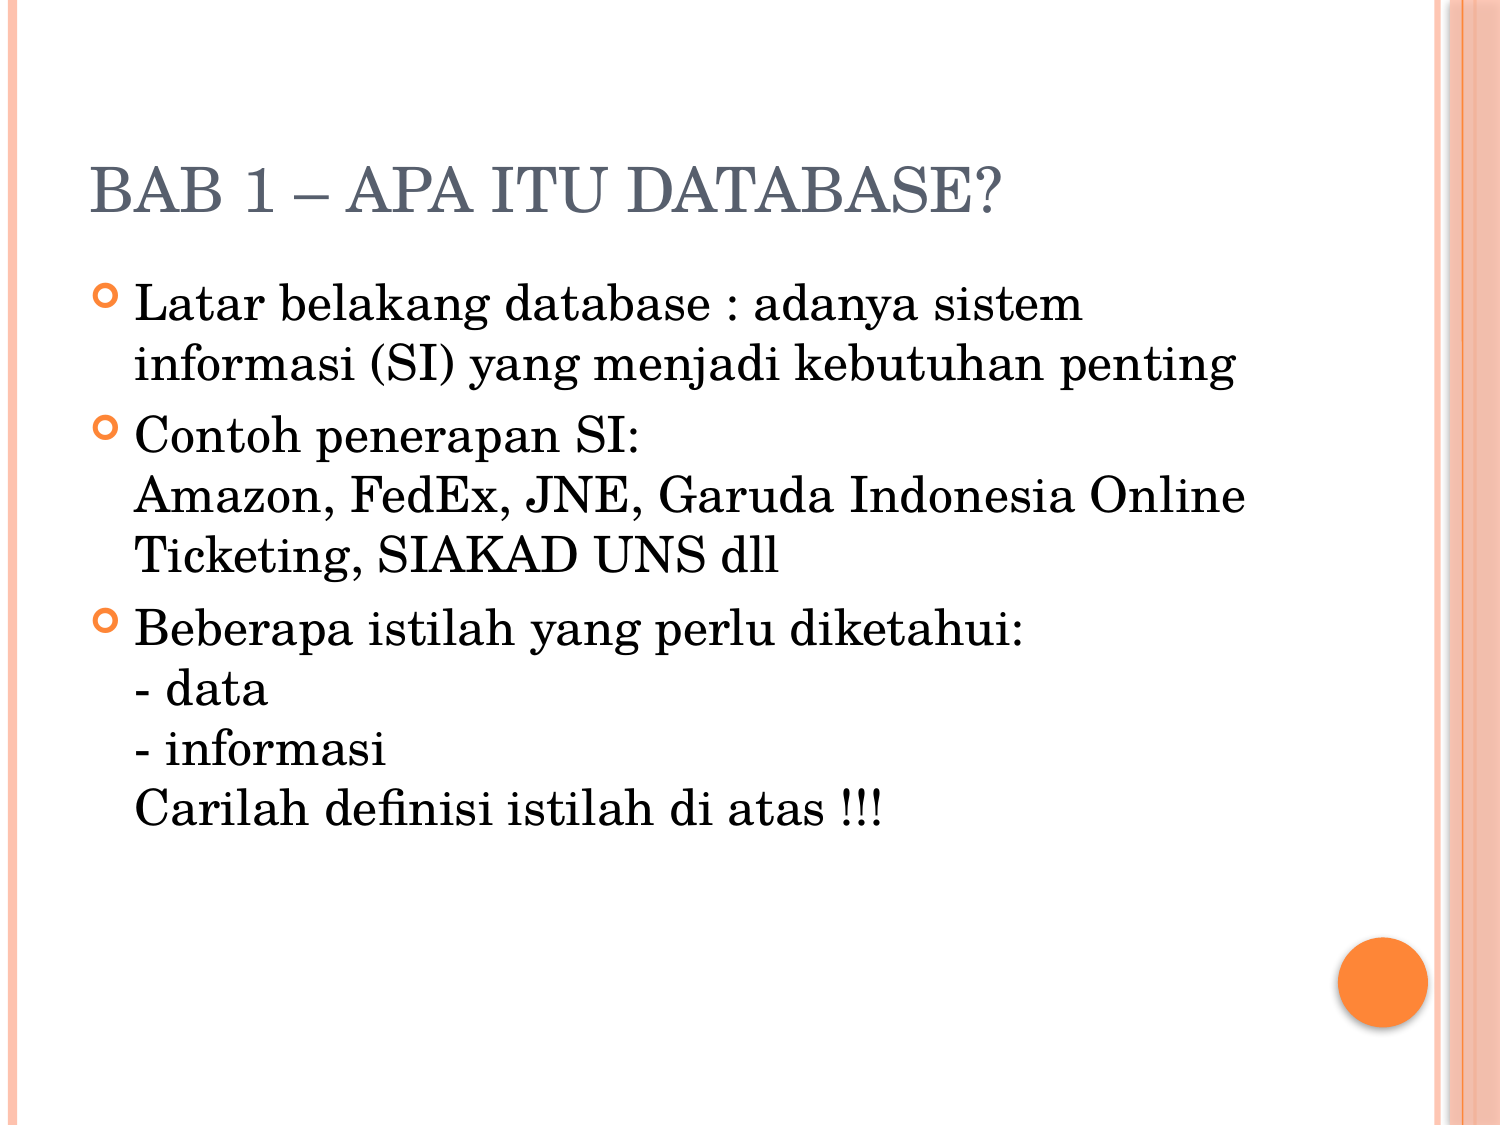

# Bab 1 – Apa Itu Database?
Latar belakang database : adanya sistem informasi (SI) yang menjadi kebutuhan penting
Contoh penerapan SI:
Amazon, FedEx, JNE, Garuda Indonesia Online Ticketing, SIAKAD UNS dll
Beberapa istilah yang perlu diketahui:
- data
- informasi
Carilah definisi istilah di atas !!!